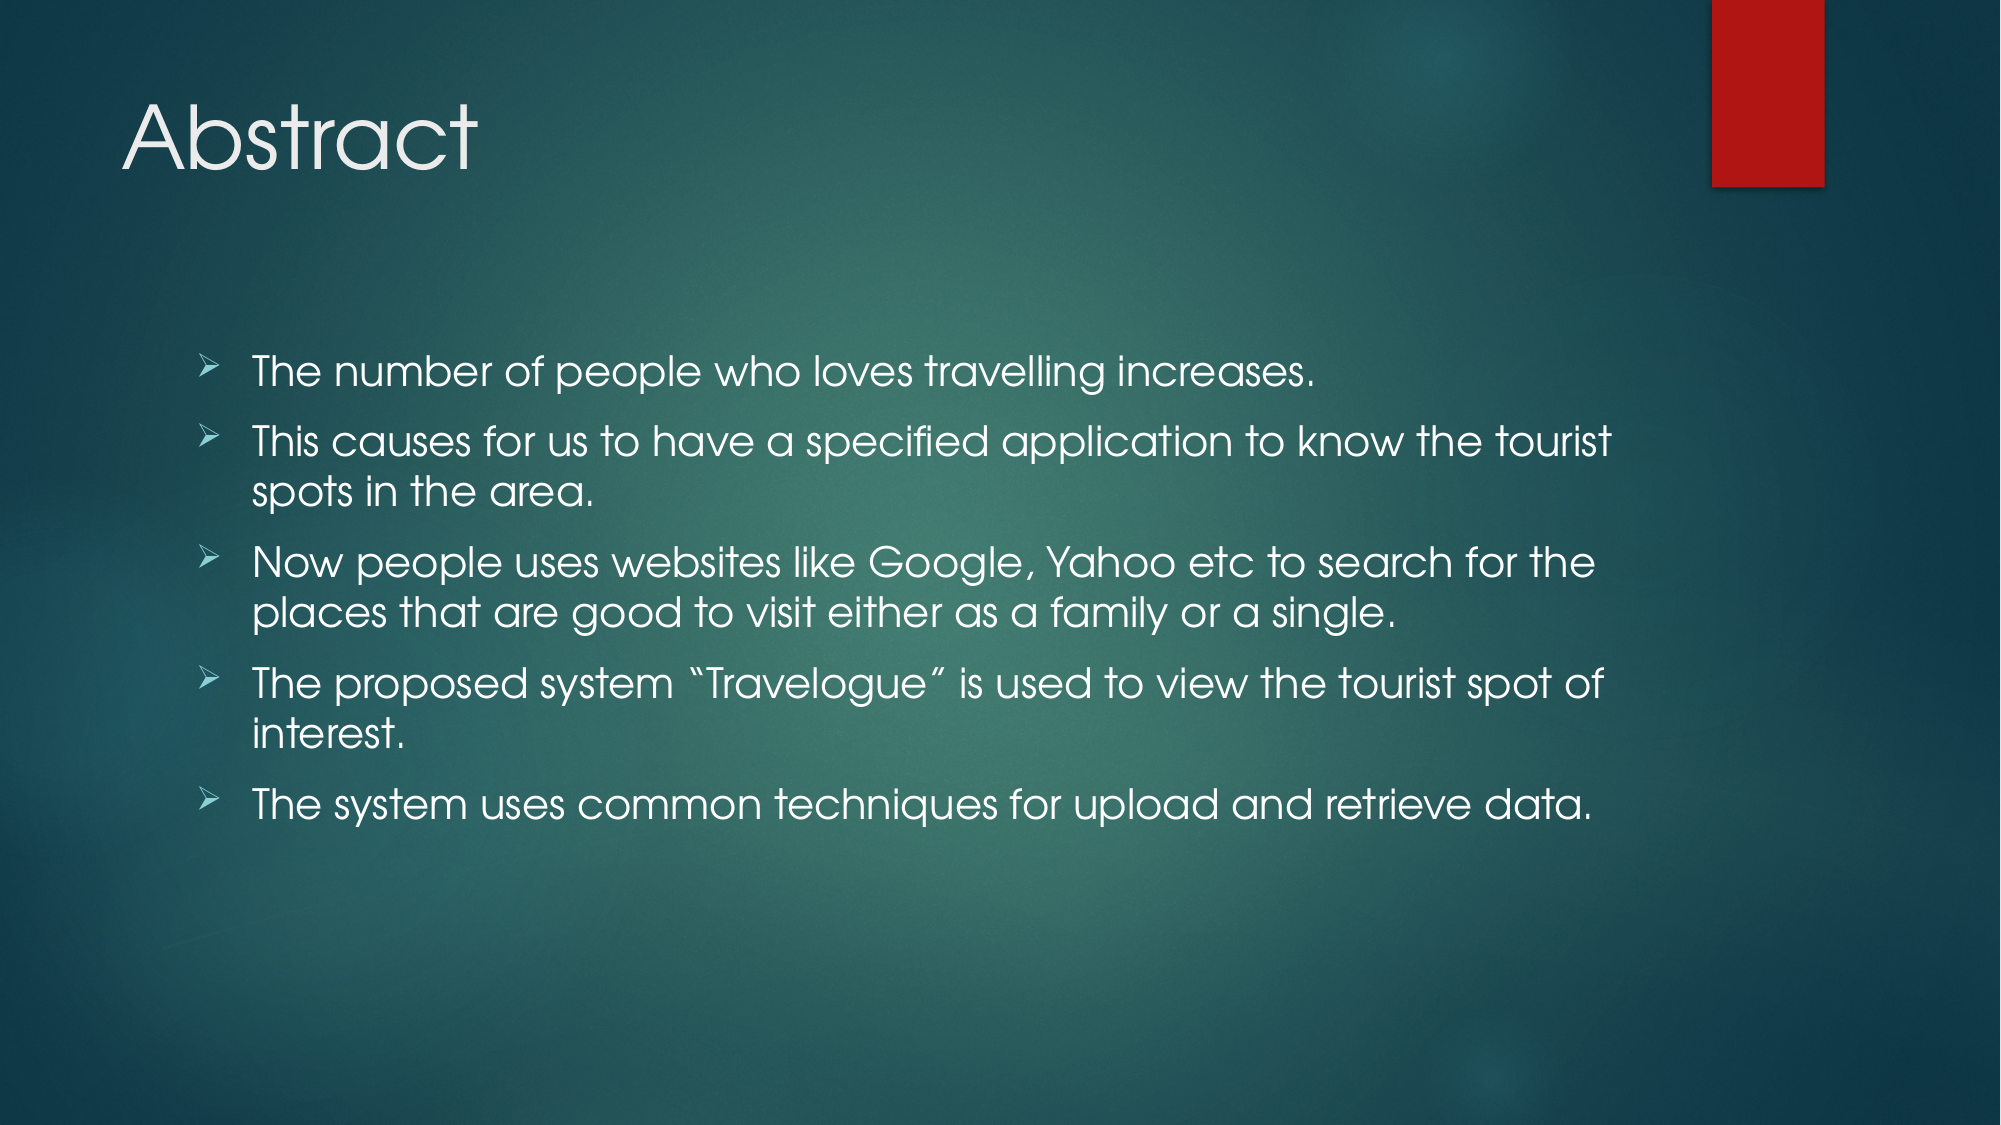

# Abstract
The number of people who loves travelling increases.
This causes for us to have a specified application to know the tourist spots in the area.
Now people uses websites like Google, Yahoo etc to search for the places that are good to visit either as a family or a single.
The proposed system “Travelogue” is used to view the tourist spot of interest.
The system uses common techniques for upload and retrieve data.